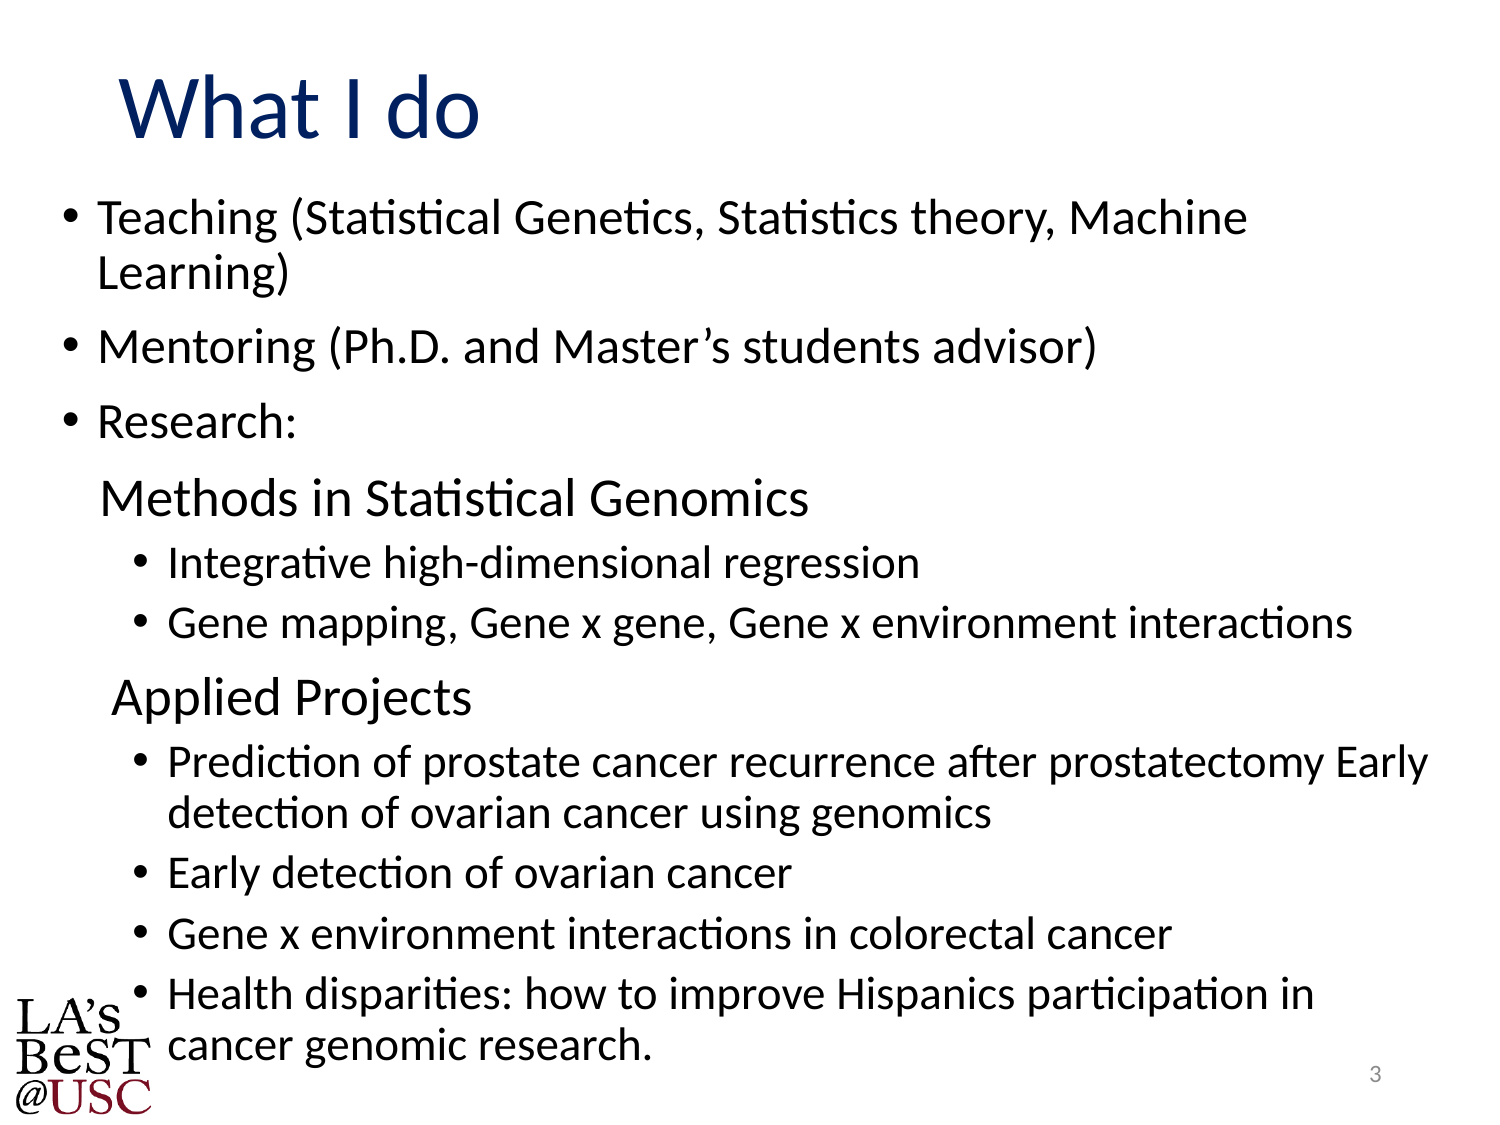

# What I do
Teaching (Statistical Genetics, Statistics theory, Machine Learning)
Mentoring (Ph.D. and Master’s students advisor)
Research:
   Methods in Statistical Genomics
Integrative high-dimensional regression
Gene mapping, Gene x gene, Gene x environment interactions
    Applied Projects
Prediction of prostate cancer recurrence after prostatectomy Early detection of ovarian cancer using genomics
Early detection of ovarian cancer
Gene x environment interactions in colorectal cancer
Health disparities: how to improve Hispanics participation in cancer genomic research.

3